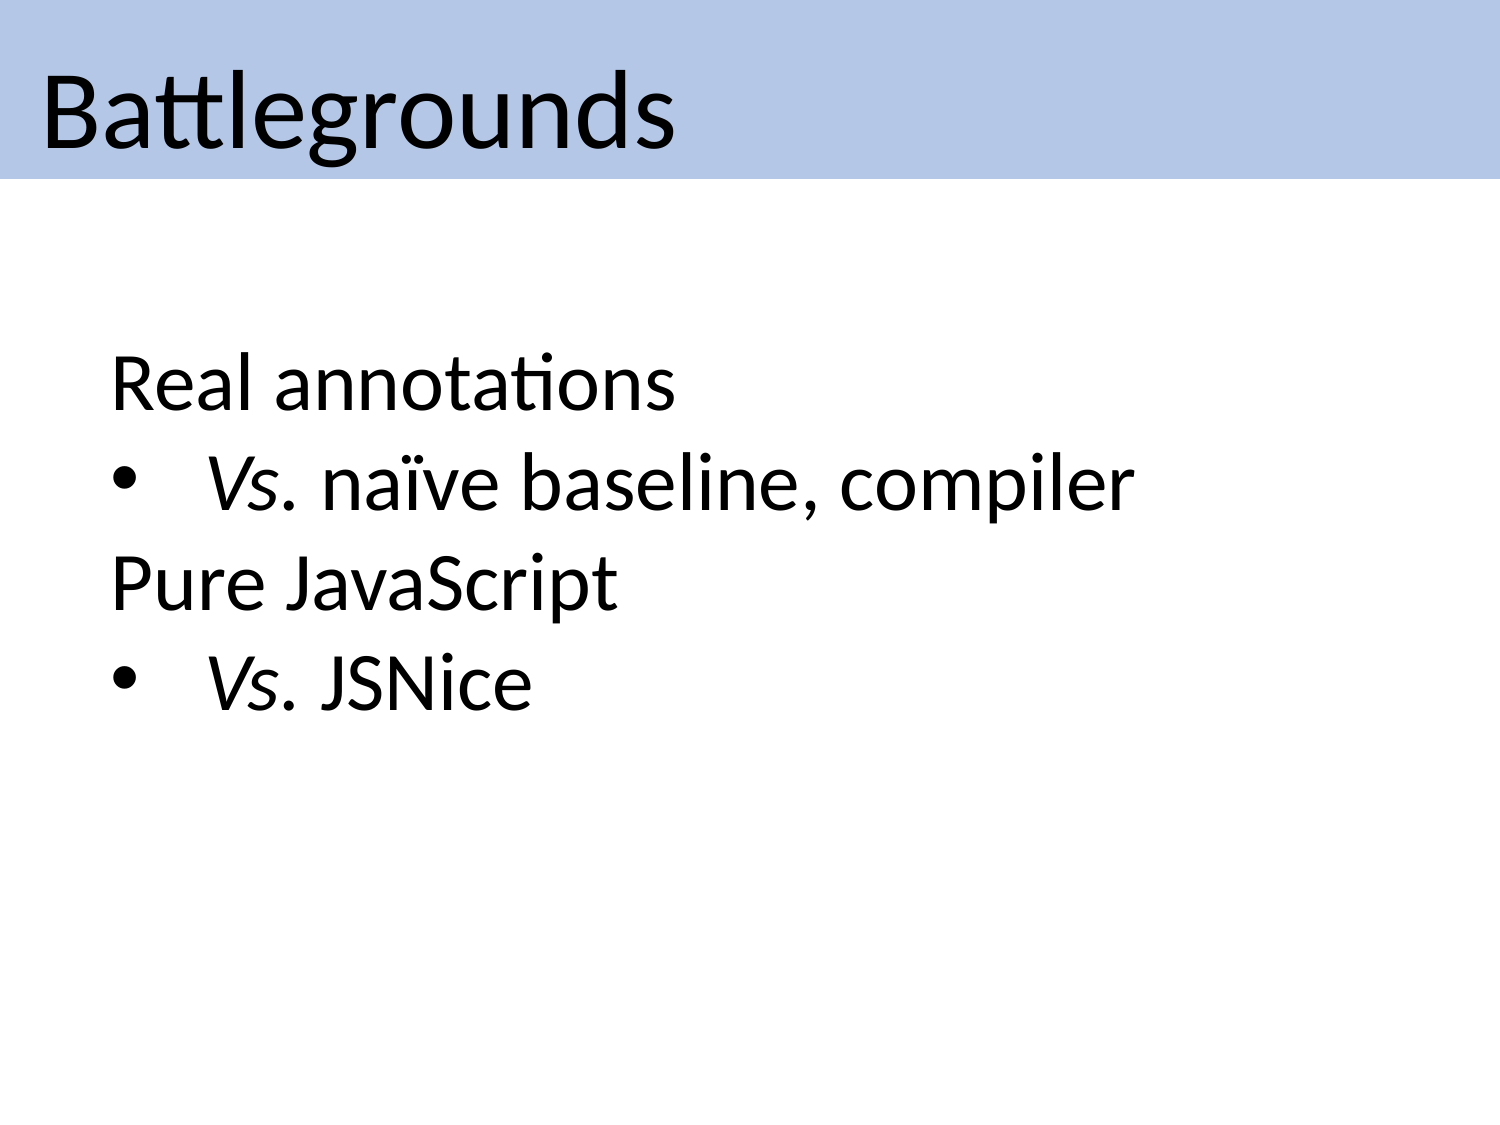

Battlegrounds
Real annotations
Vs. naïve baseline, compiler
Pure JavaScript
Vs. JSNice